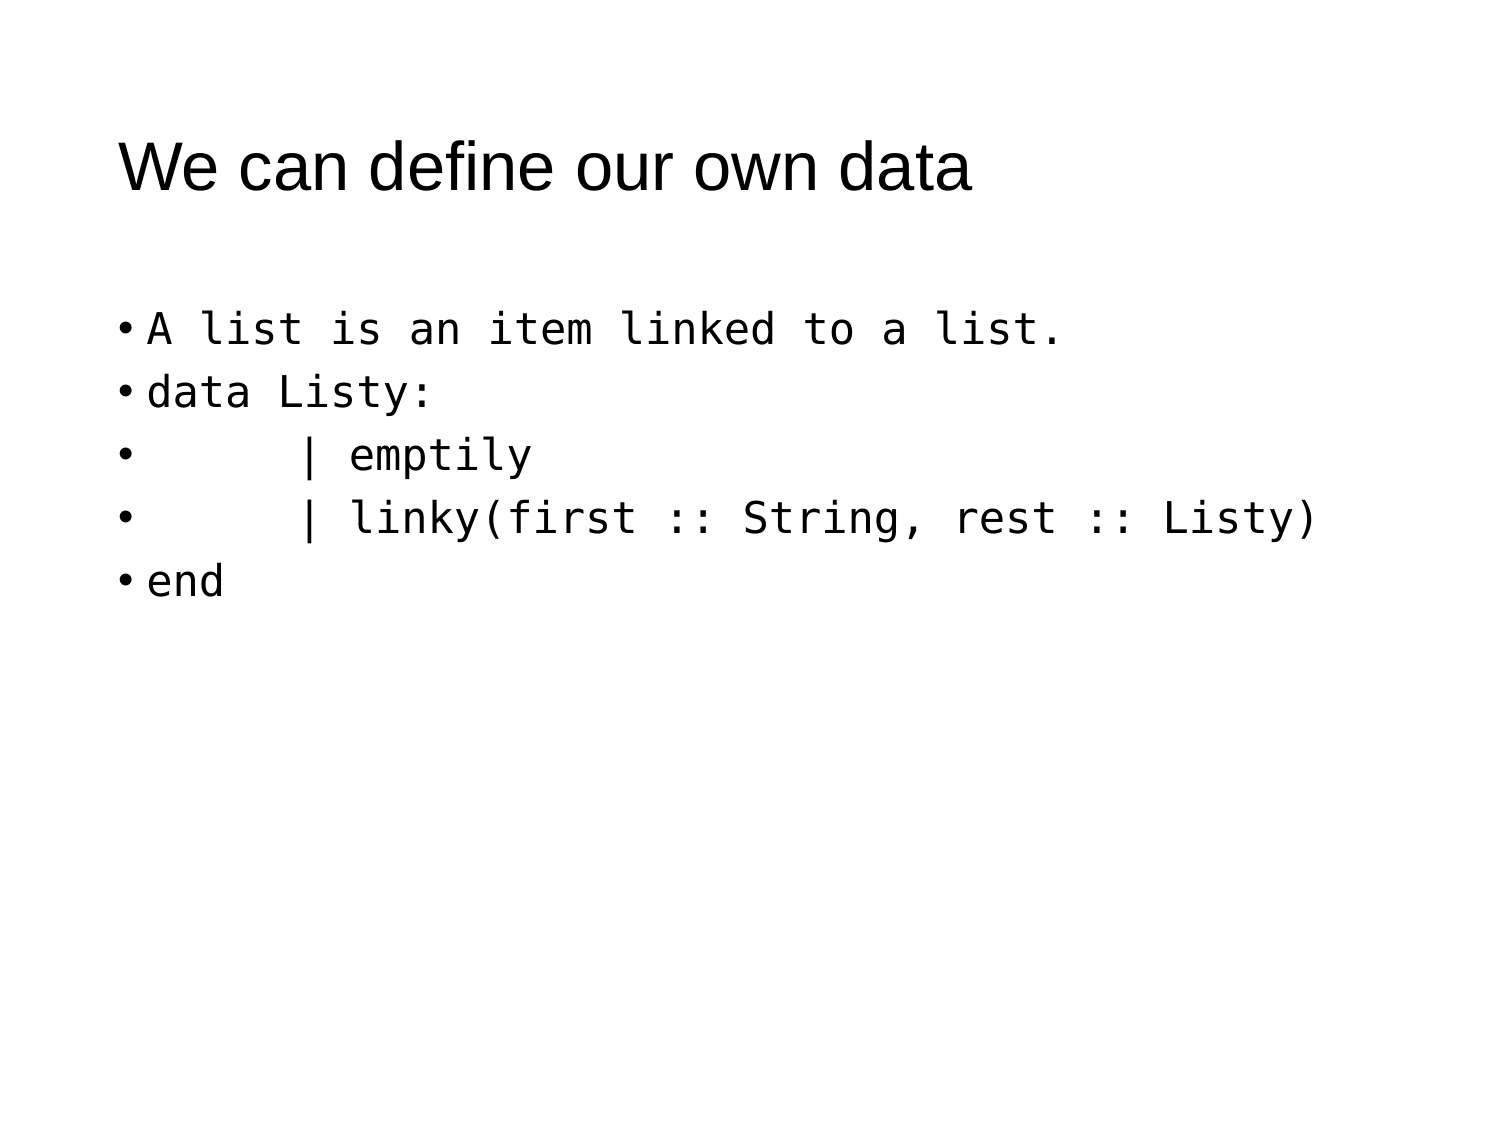

# We can define our own data
A list is an item linked to a list.
data Listy:
	| emptily
	| linky(first :: String, rest :: Listy)
end